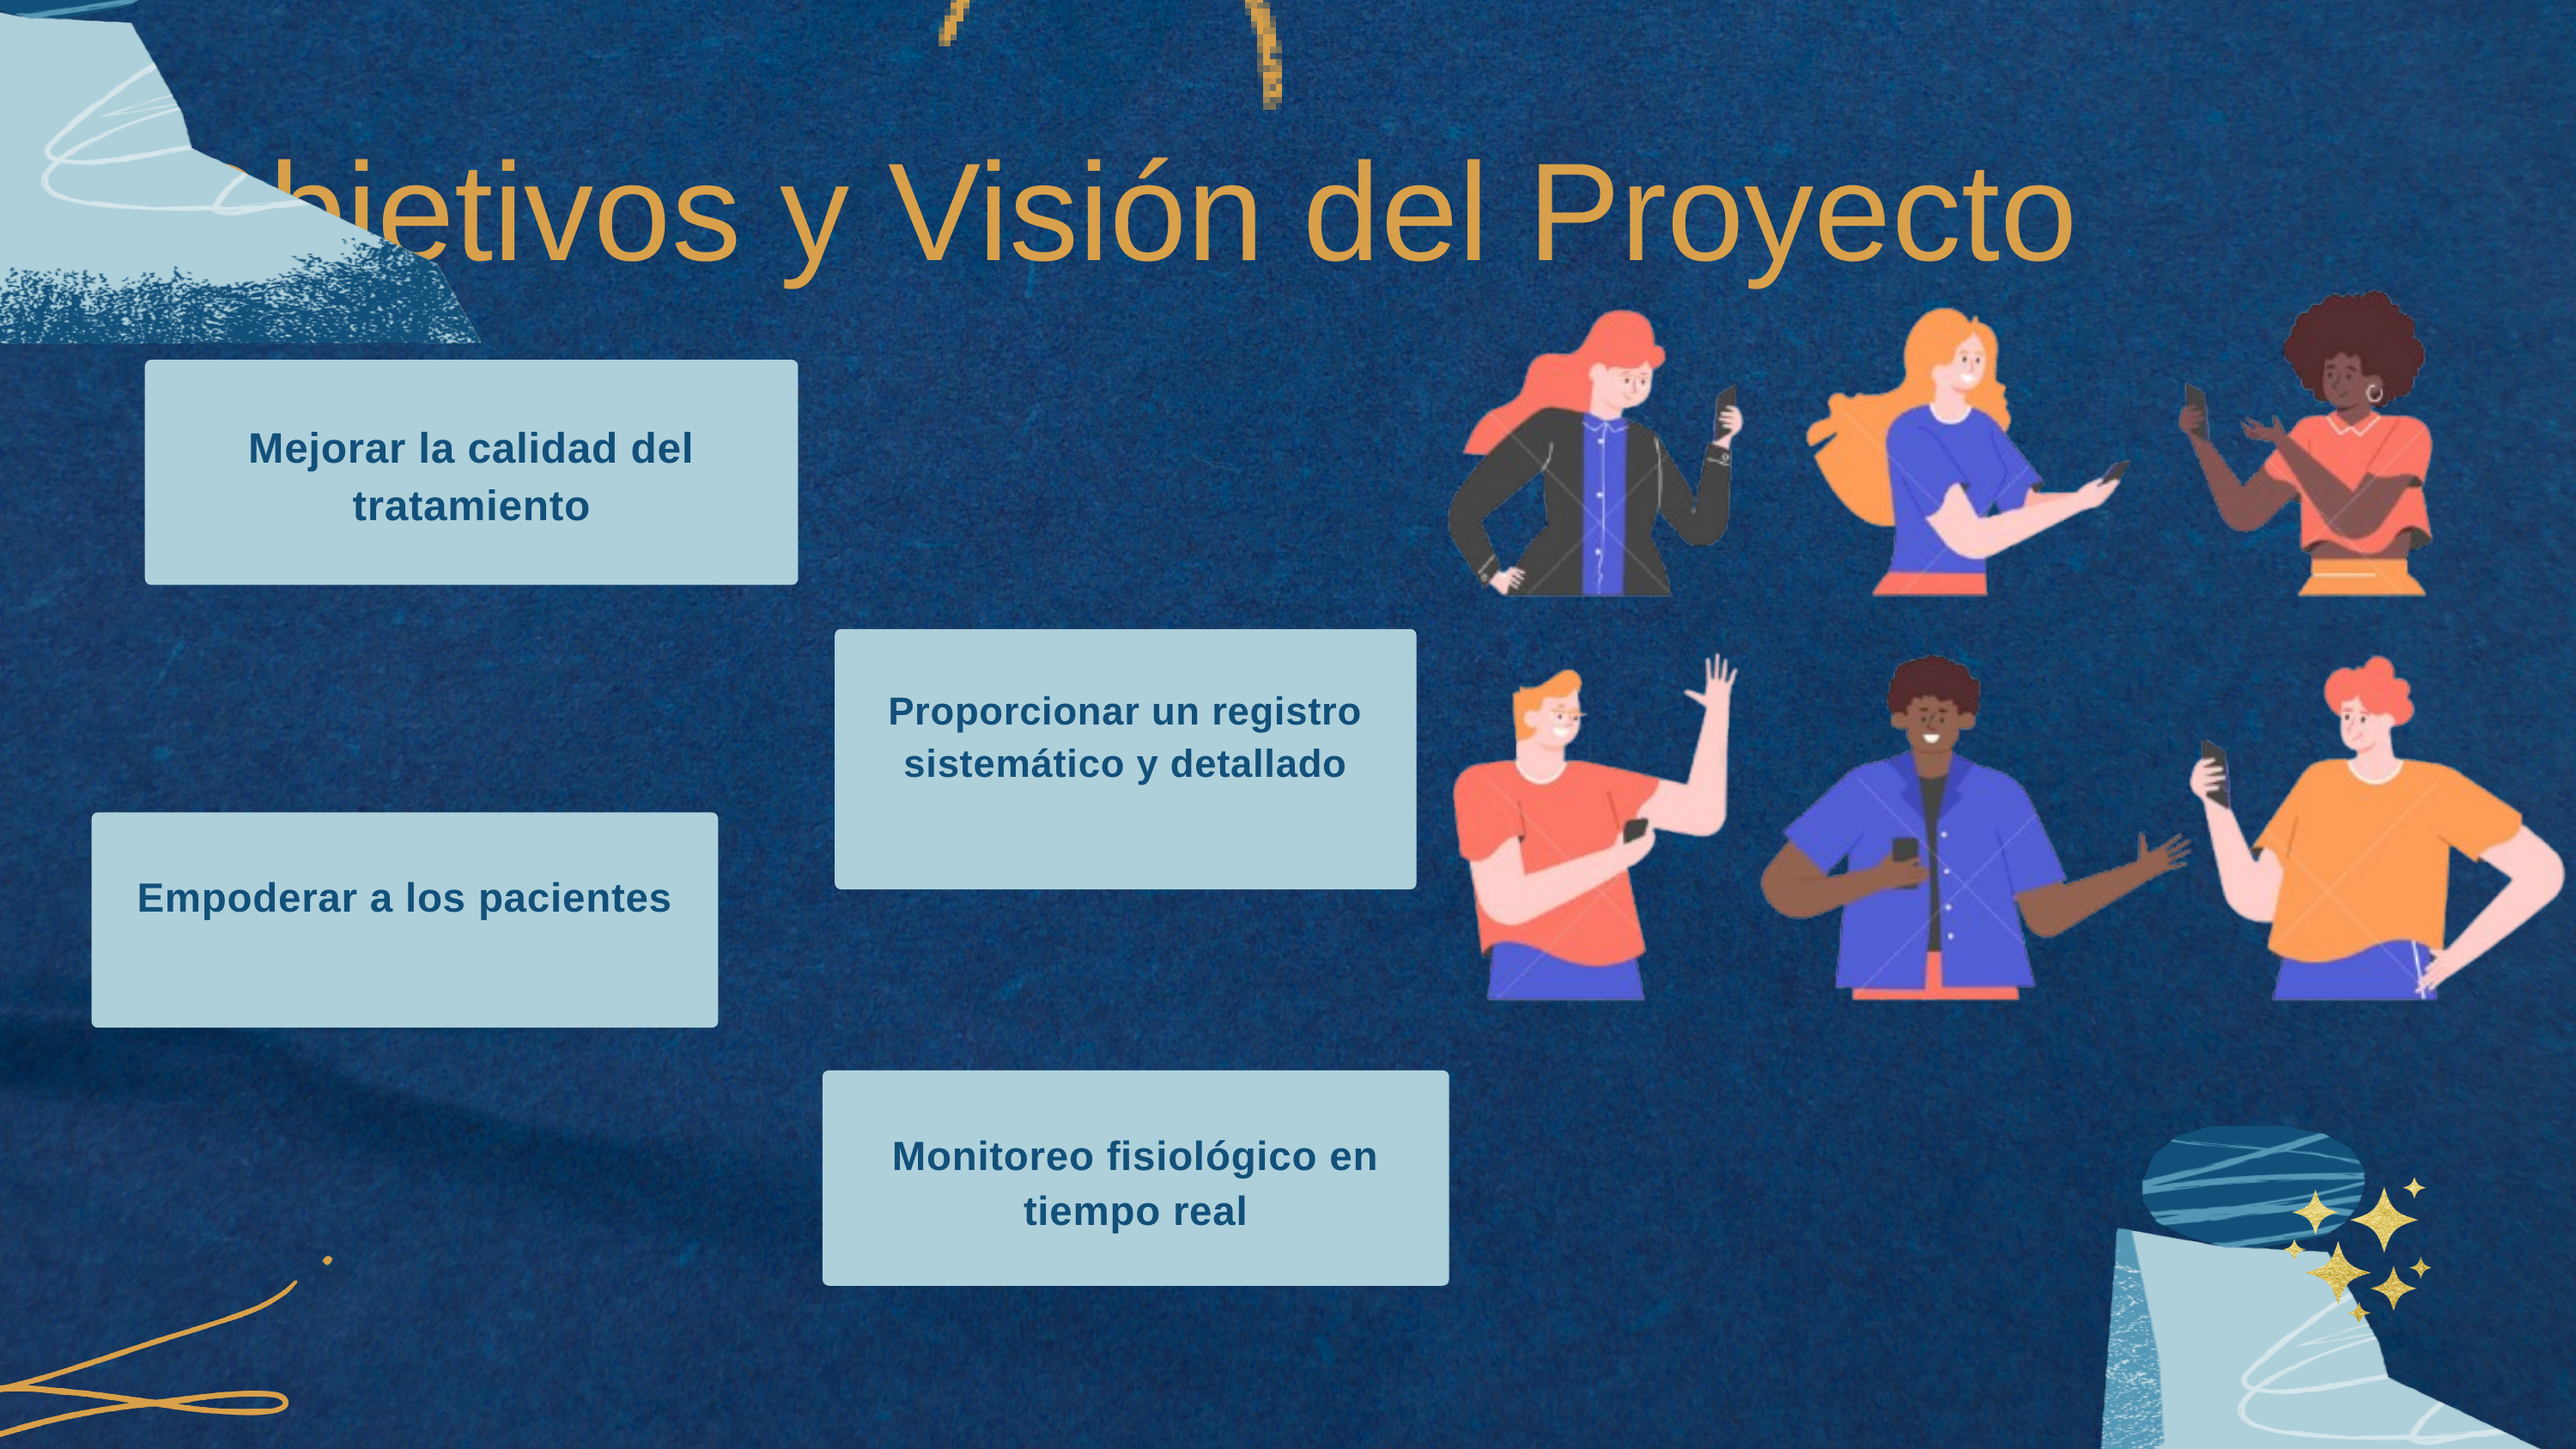

Objetivos y Visión del Proyecto

Mejorar la calidad del tratamiento

Proporcionar un registro sistemático y detallado

Empoderar a los pacientes

Monitoreo fisiológico en tiempo real